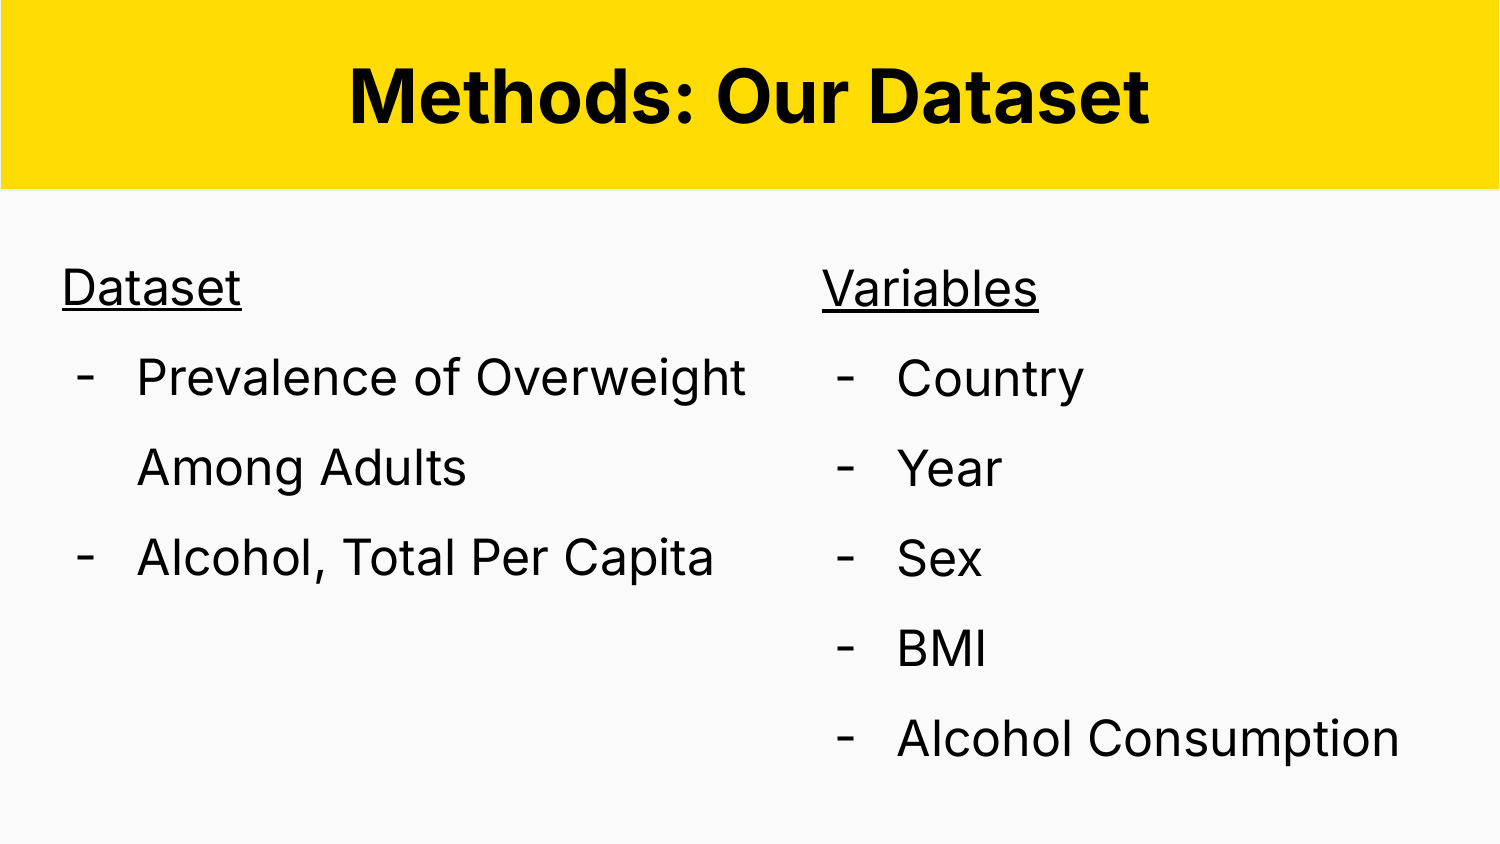

Methods: Our Dataset
Dataset
Prevalence of Overweight Among Adults
Alcohol, Total Per Capita

Variables
Country
Year
Sex
BMI
Alcohol Consumption